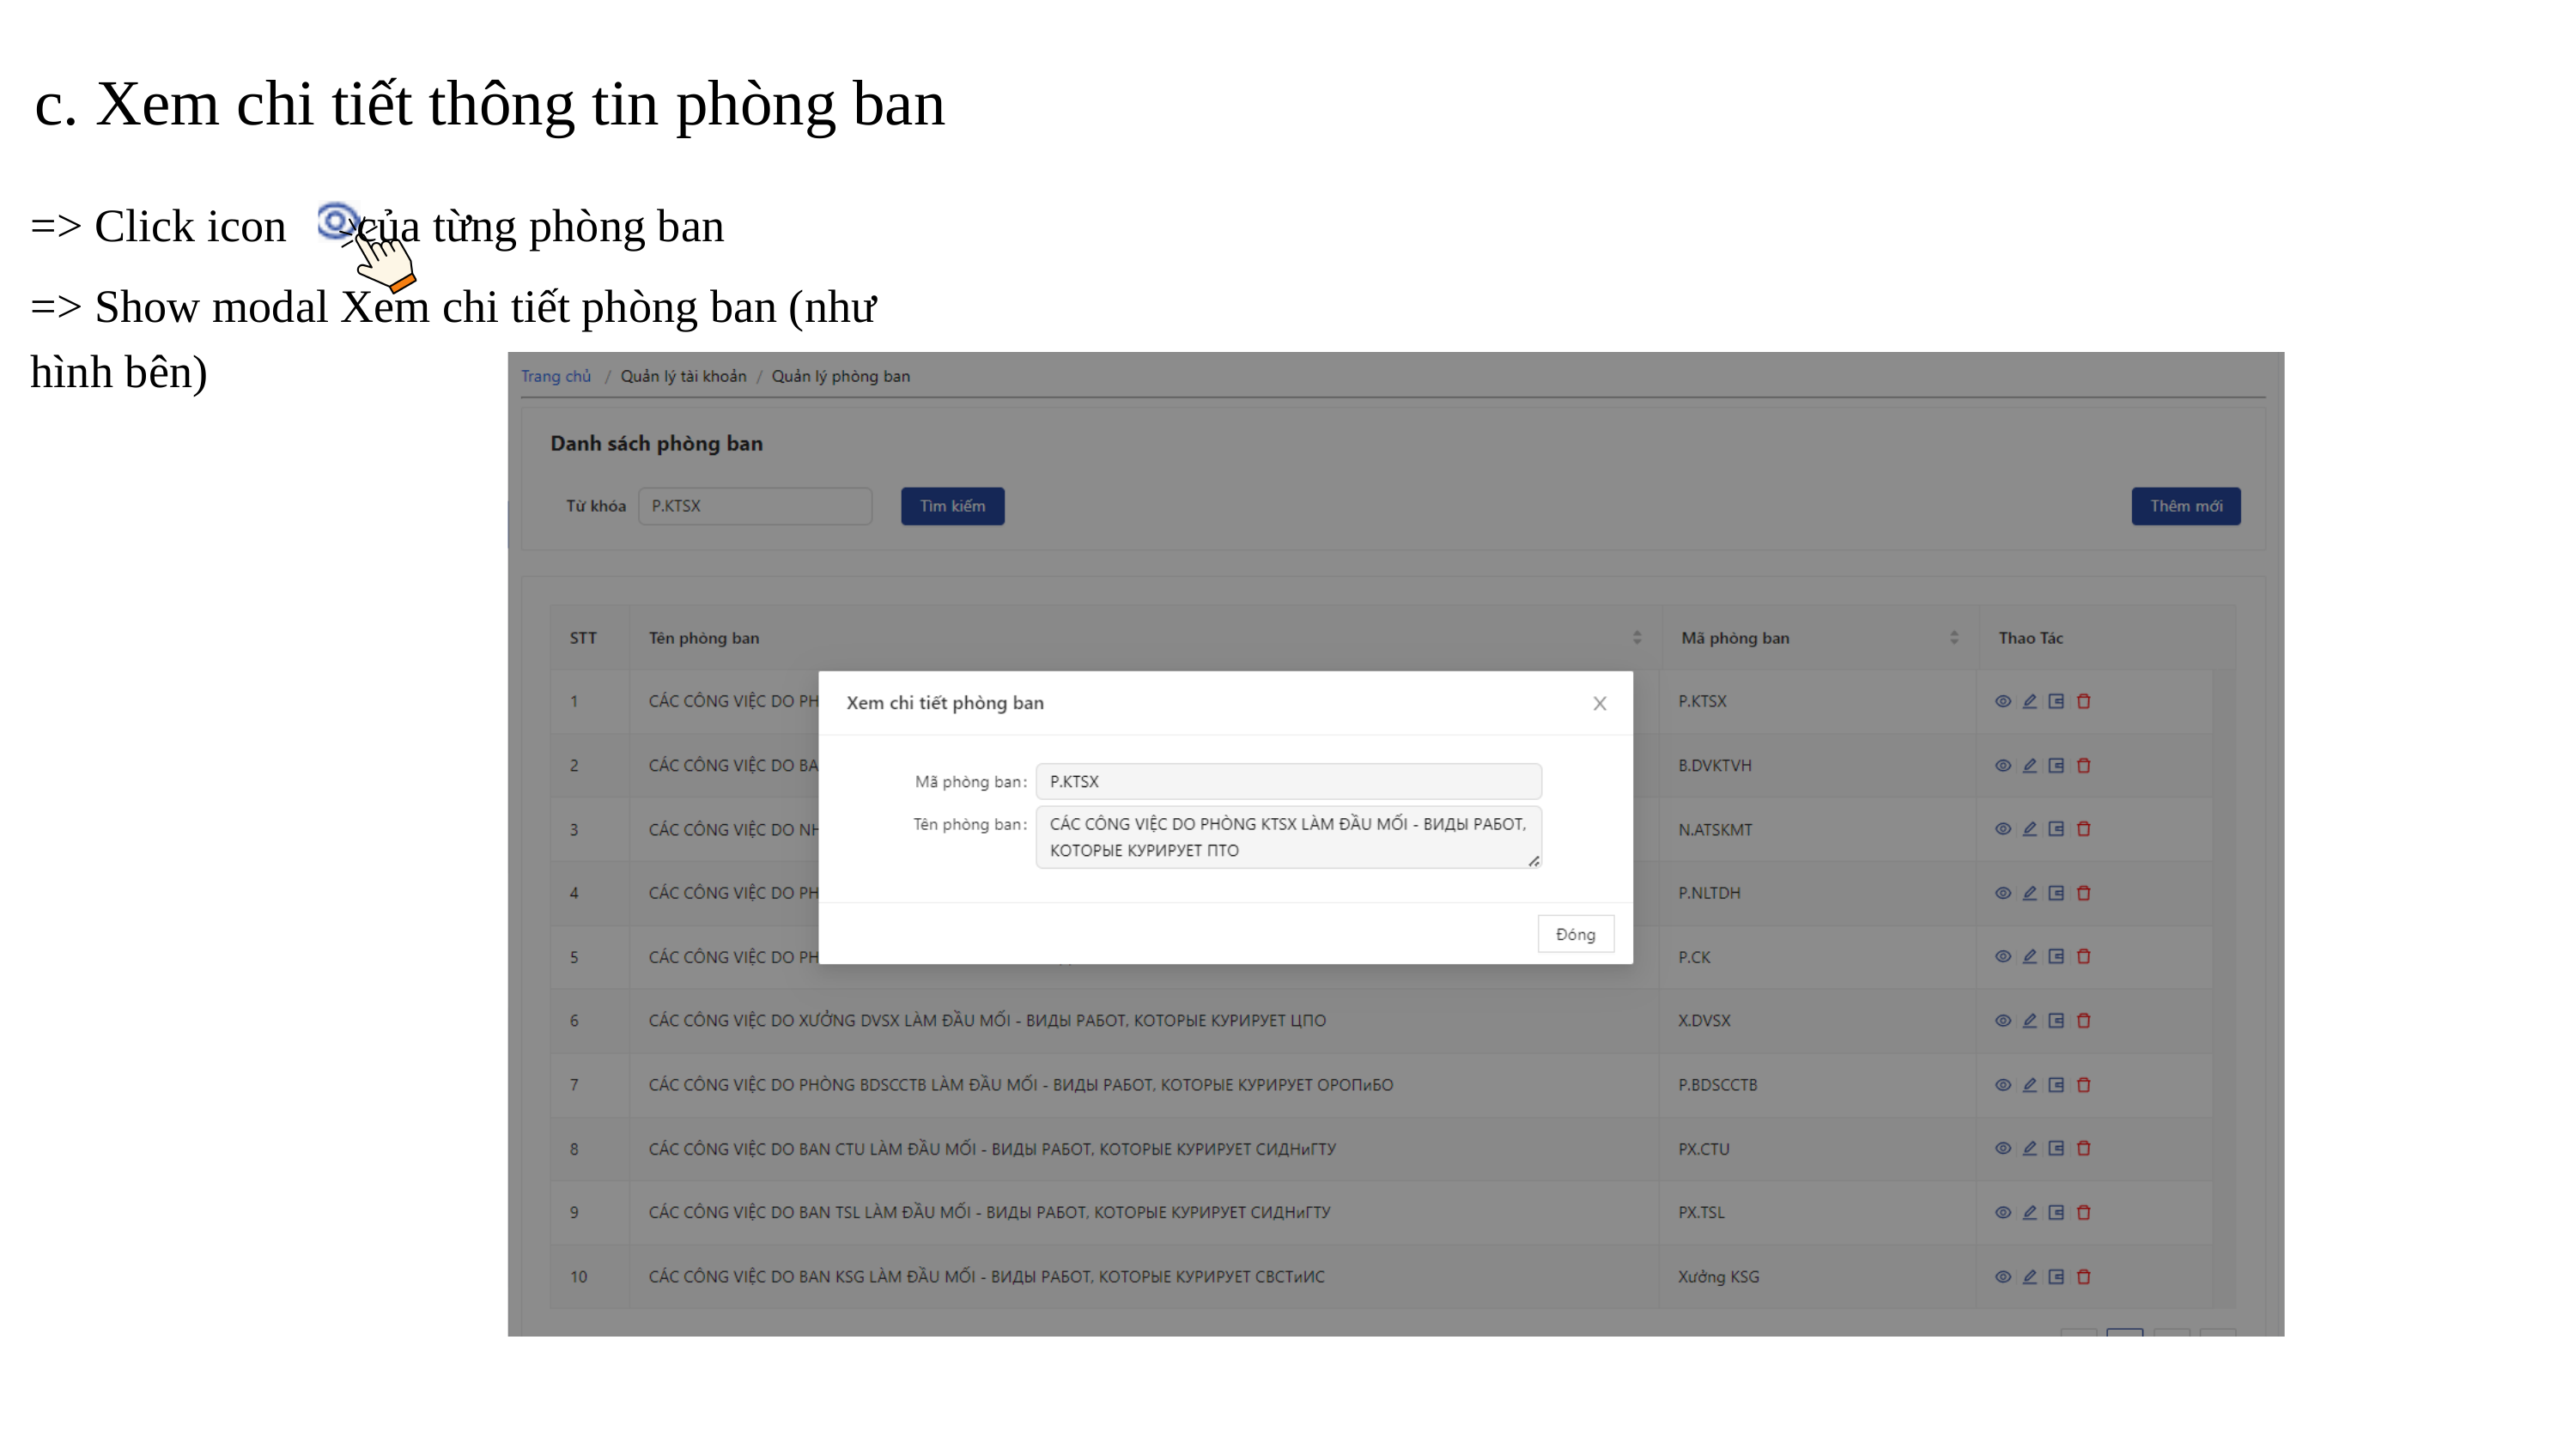

c. Xem chi tiết thông tin phòng ban
=> Click icon      của từng phòng ban

=> Show modal Xem chi tiết phòng ban (như hình bên)